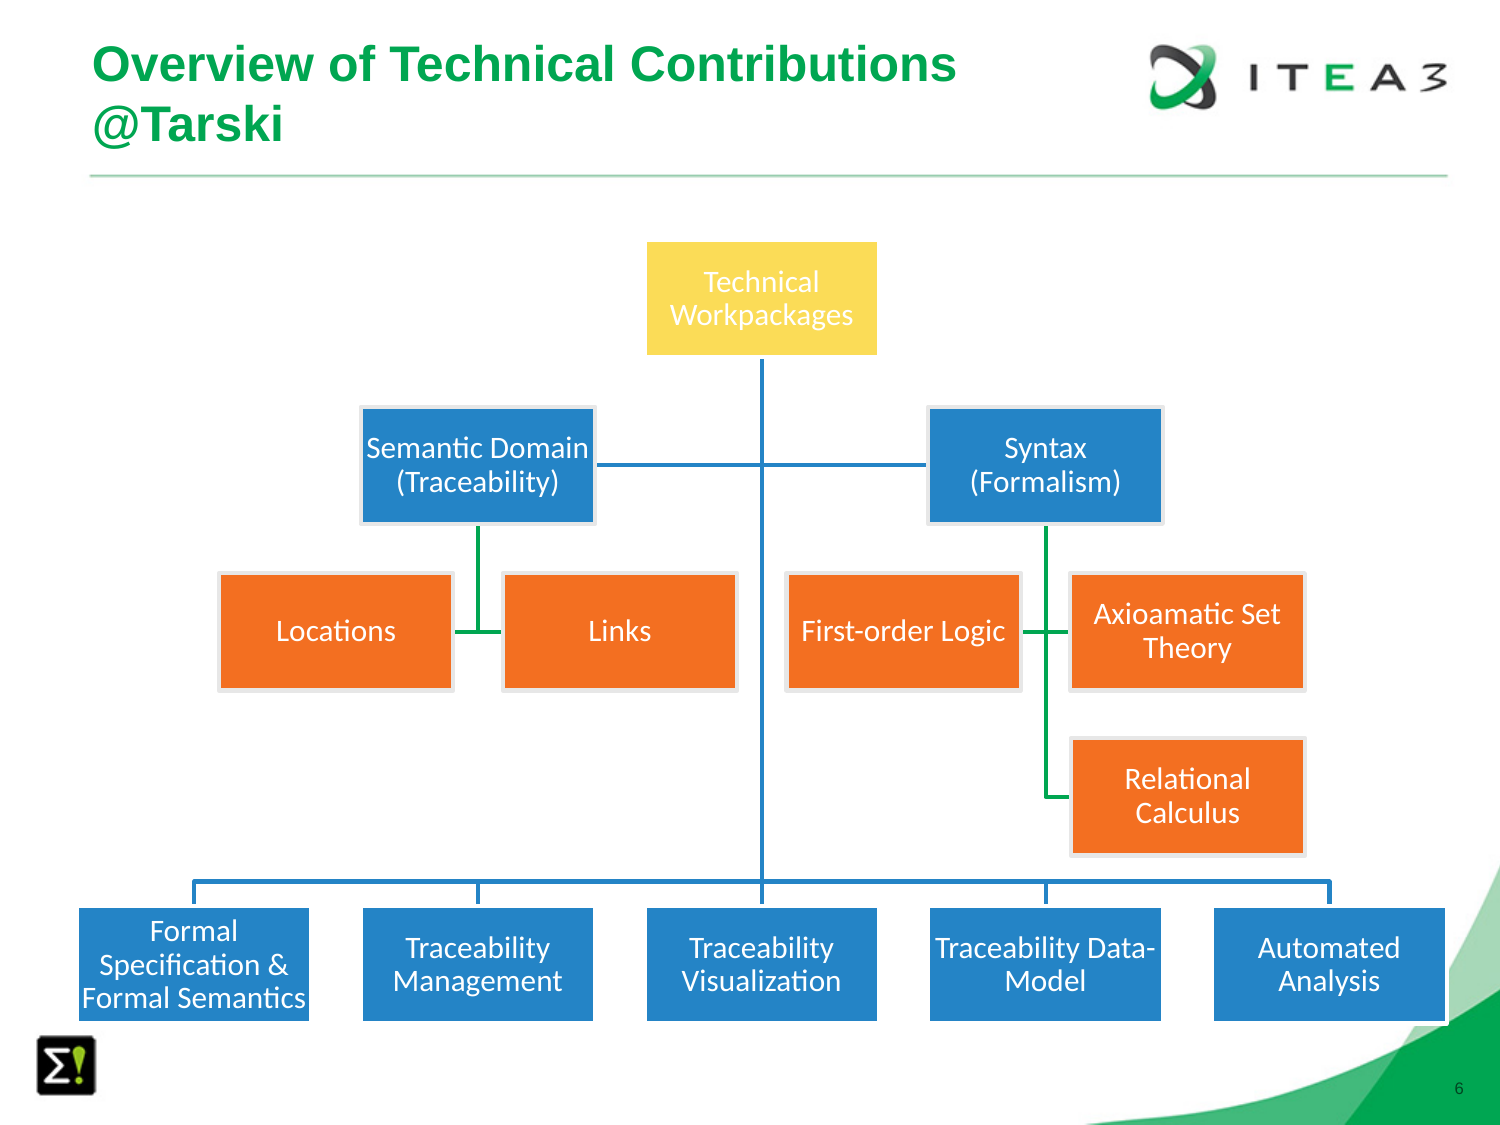

# Overview of Technical Contributions @Tarski
Technical Workpackages
Formal Specification & Formal Semantics
Traceability Management
Traceability Visualization
Traceability Data-Model
Automated Analysis
Semantic Domain (Traceability)
Locations
Links
Syntax (Formalism)
First-order Logic
Axioamatic Set Theory
Relational Calculus